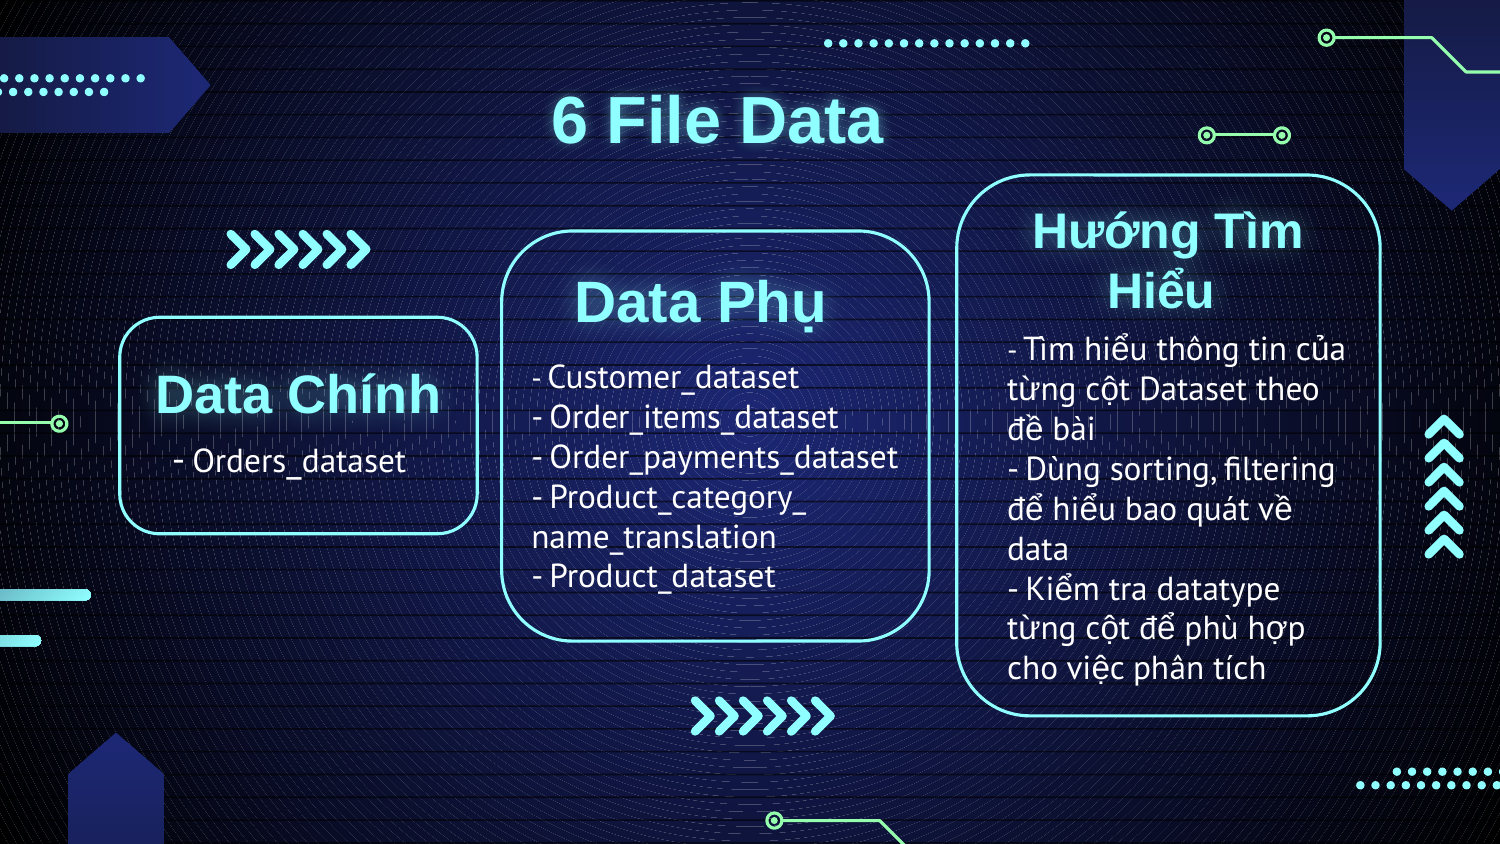

# 6 File Data

Hướng Tìm Hiểu

Data Phụ

- Customer_dataset
- Order_items_dataset
- Order_payments_dataset
- Product_category_
name_translation
- Product_dataset
Data Chính
- Tìm hiểu thông tin của từng cột Dataset theo đề bài
- Dùng sorting, filtering để hiểu bao quát về data
- Kiểm tra datatype từng cột để phù hợp cho việc phân tích

- Orders_dataset